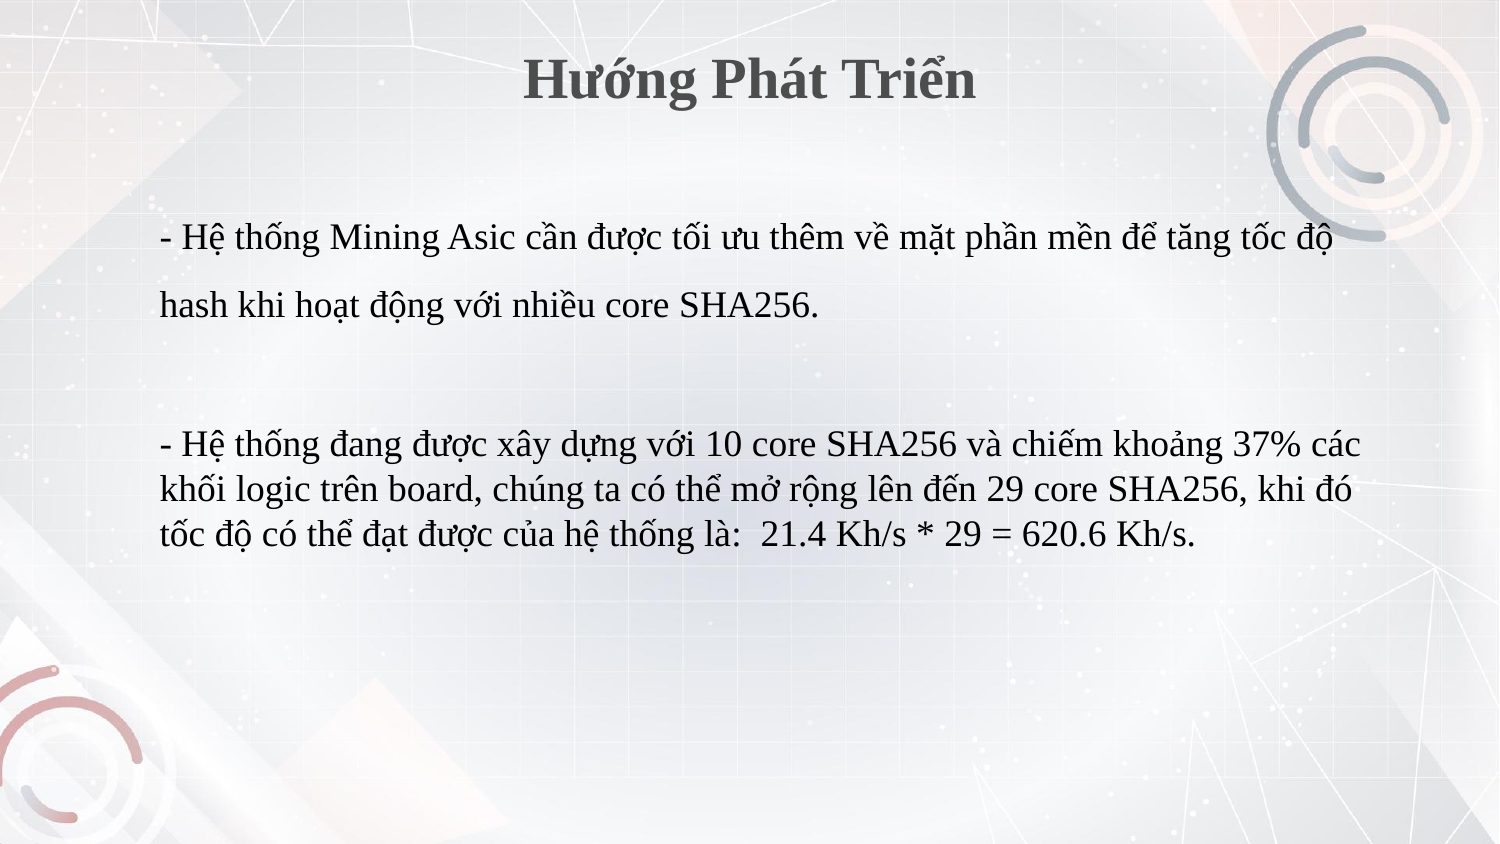

Hướng Phát Triển
- Hệ thống Mining Asic cần được tối ưu thêm về mặt phần mền để tăng tốc độ hash khi hoạt động với nhiều core SHA256.
- Hệ thống đang được xây dựng với 10 core SHA256 và chiếm khoảng 37% các khối logic trên board, chúng ta có thể mở rộng lên đến 29 core SHA256, khi đó tốc độ có thể đạt được của hệ thống là:  21.4 Kh/s * 29 = 620.6 Kh/s.